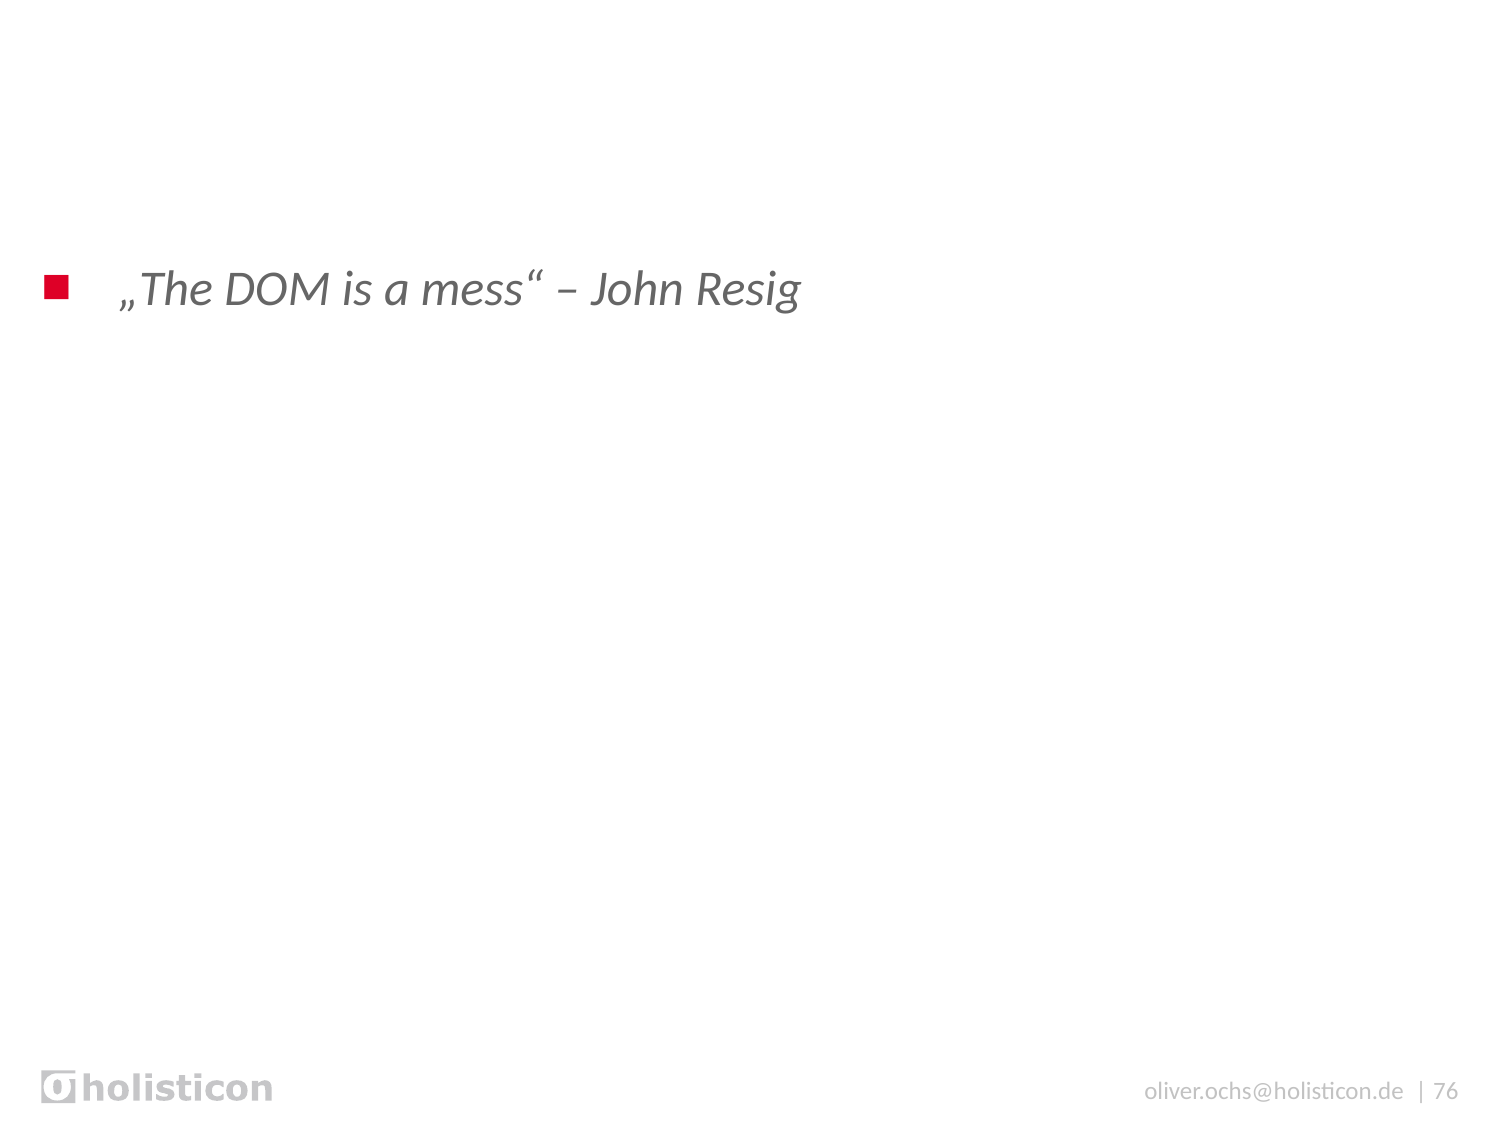

#
„The DOM is a mess“ – John Resig